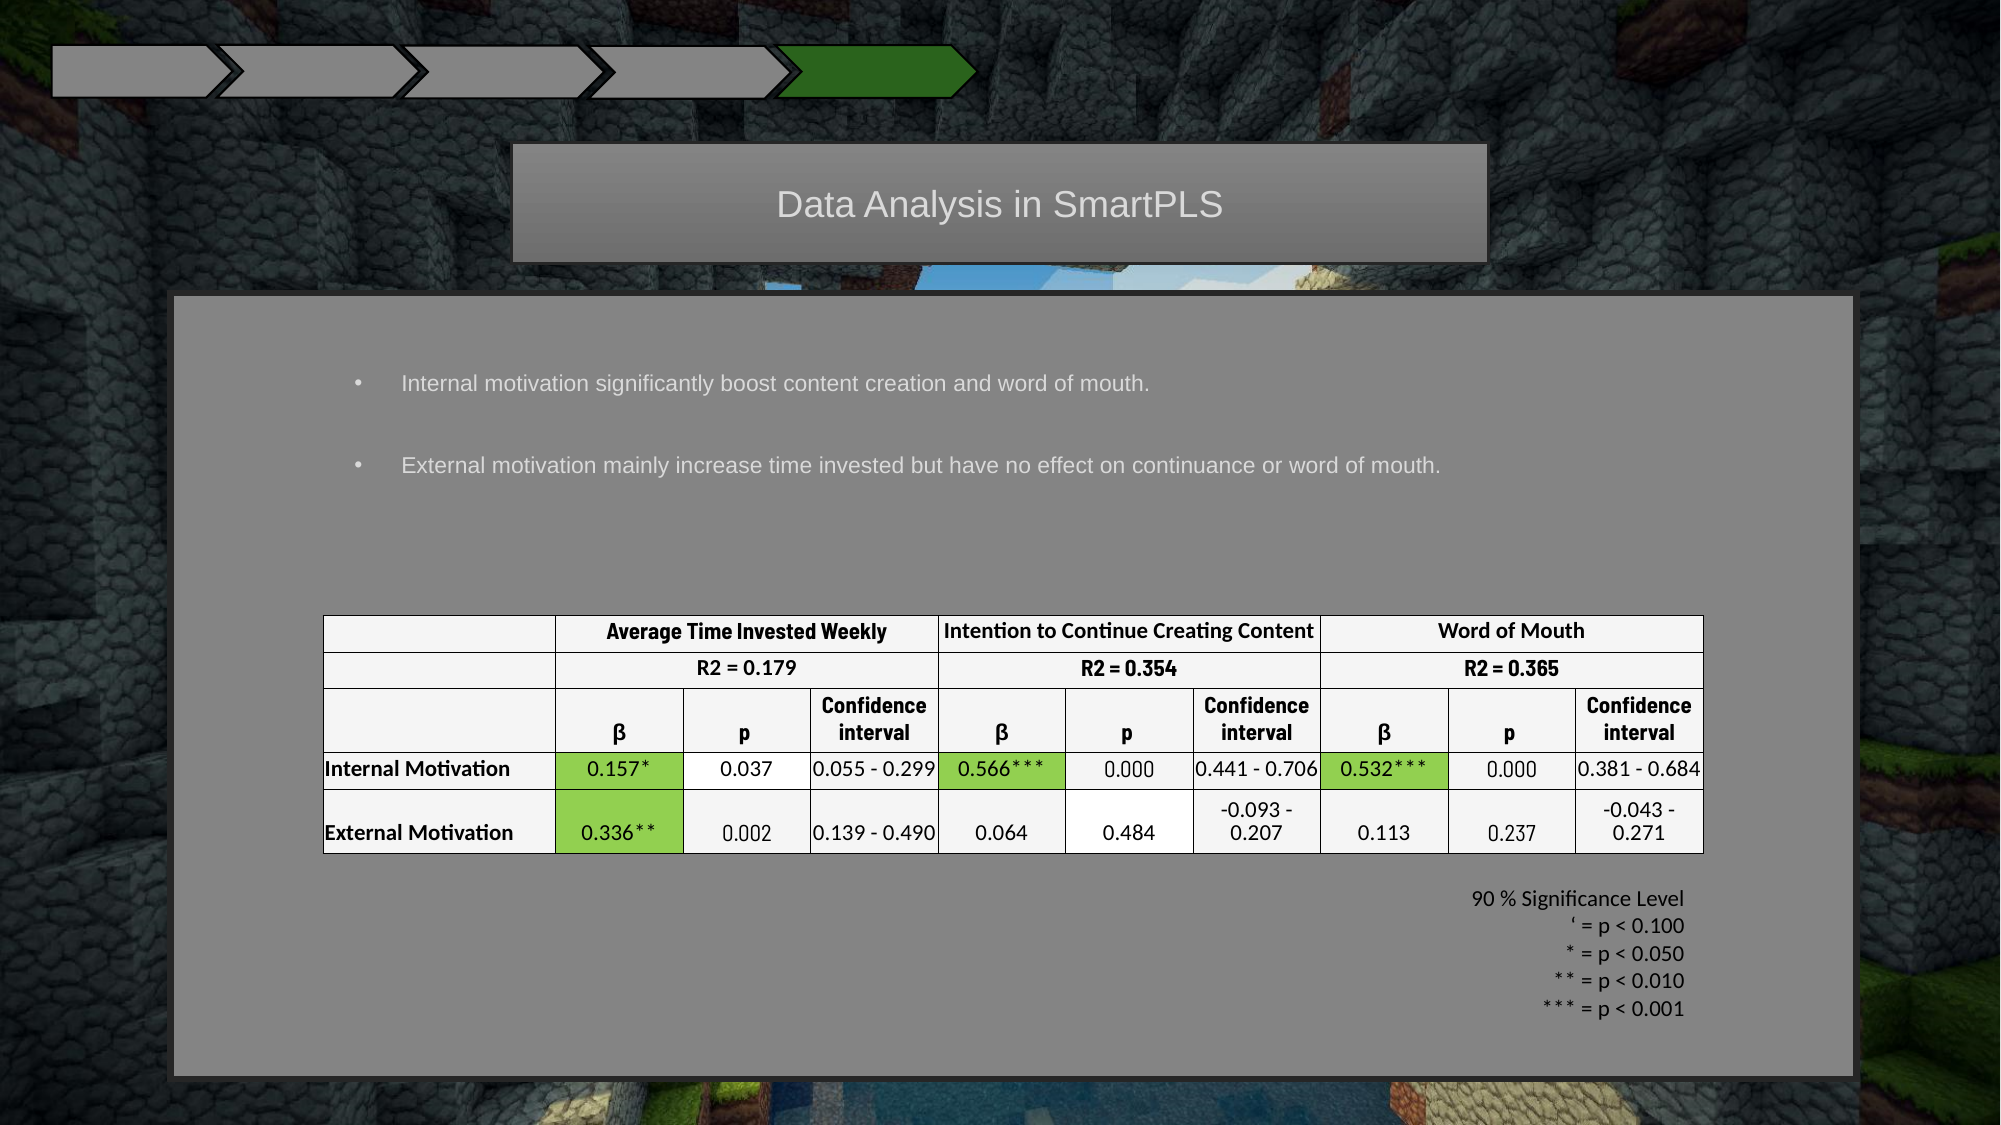

Data Analysis in SmartPLS

Internal motivation significantly boost content creation and word of mouth.

External motivation mainly increase time invested but have no effect on continuance or word of mouth.
|  | Average Time Invested Weekly |  |  | Intention to Continue Creating Content |  |  | Word of Mouth |  |  |
| --- | --- | --- | --- | --- | --- | --- | --- | --- | --- |
|  | R2 = 0.179 |  |  | R2 = 0.354 |  |  | R2 = 0.365 |  |  |
|  | β | p | Confidence interval | β | p | Confidence interval | β | p | Confidence interval |
| Internal Motivation | 0.157\* | 0.037 | 0.055 - 0.299 | 0.566\*\*\* | 0.000 | 0.441 - 0.706 | 0.532\*\*\* | 0.000 | 0.381 - 0.684 |
| External Motivation | 0.336\*\* | 0.002 | 0.139 - 0.490 | 0.064 | 0.484 | -0.093 - 0.207 | 0.113 | 0.237 | -0.043 - 0.271 |

90 % Significance Level
‘ = p < 0.100
* = p < 0.050
** = p < 0.010
*** = p < 0.001